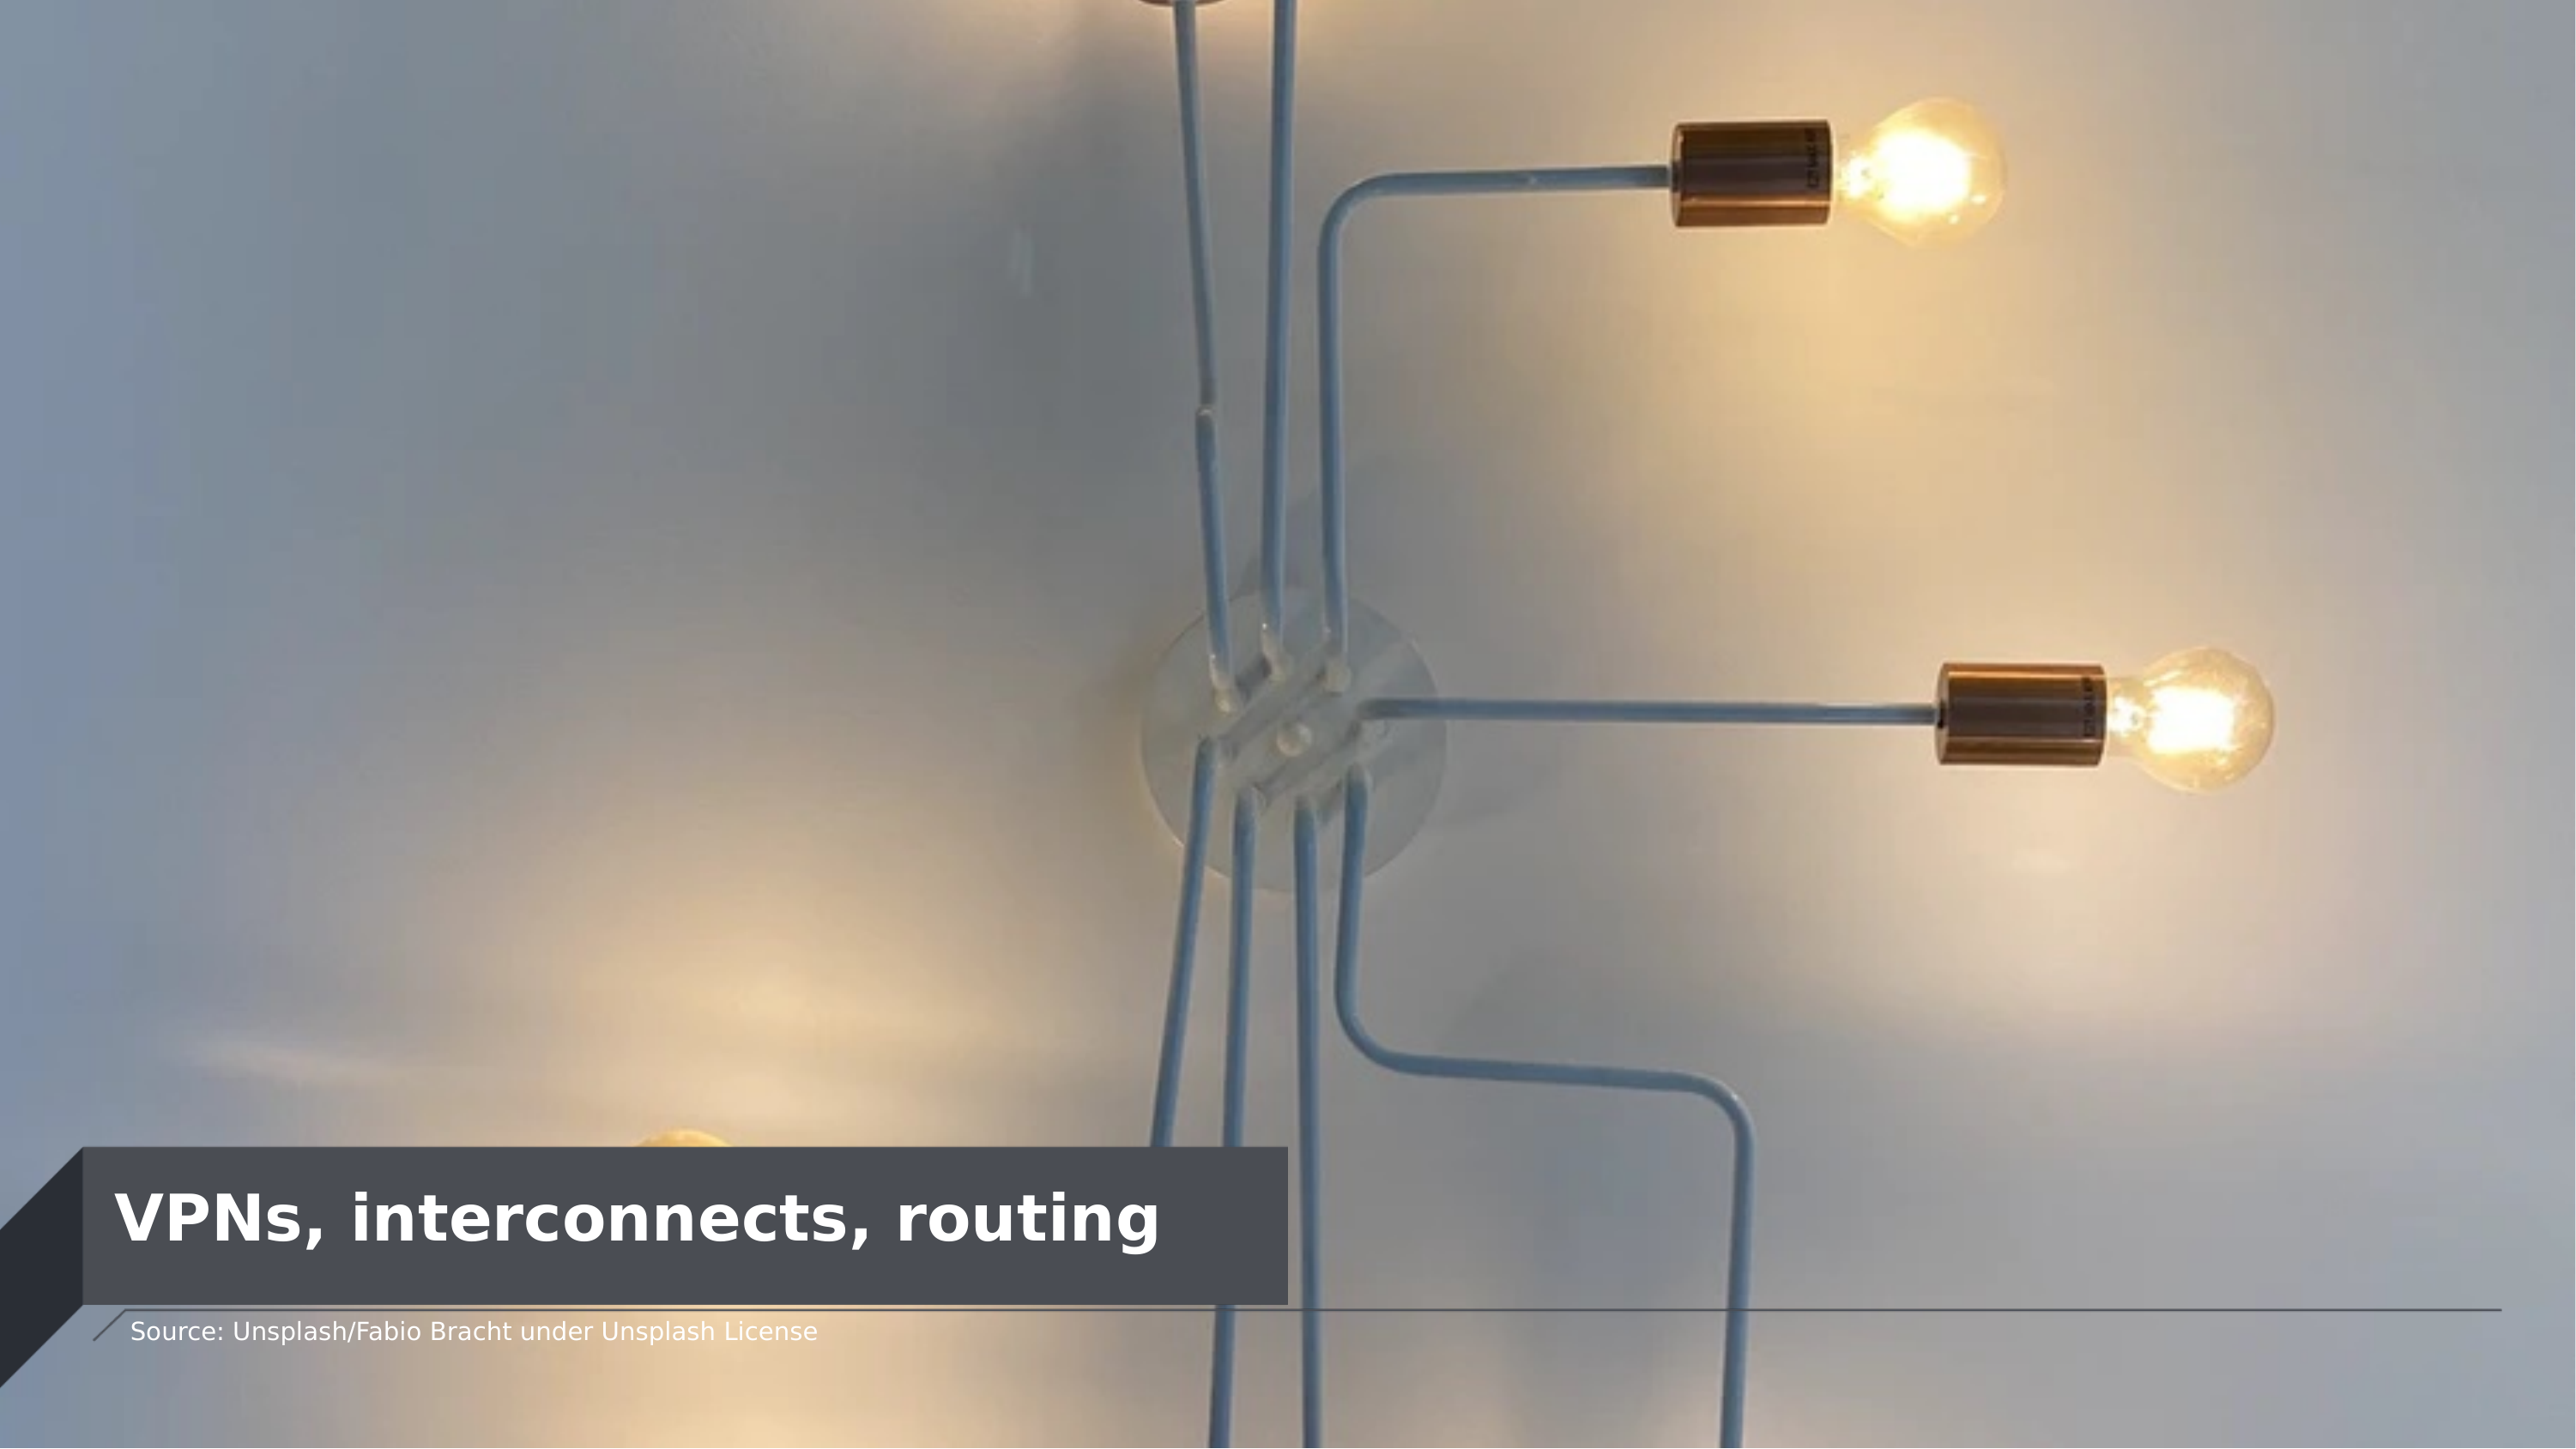

# VPNs, interconnects, routing
Source: Unsplash/Fabio Bracht under Unsplash License